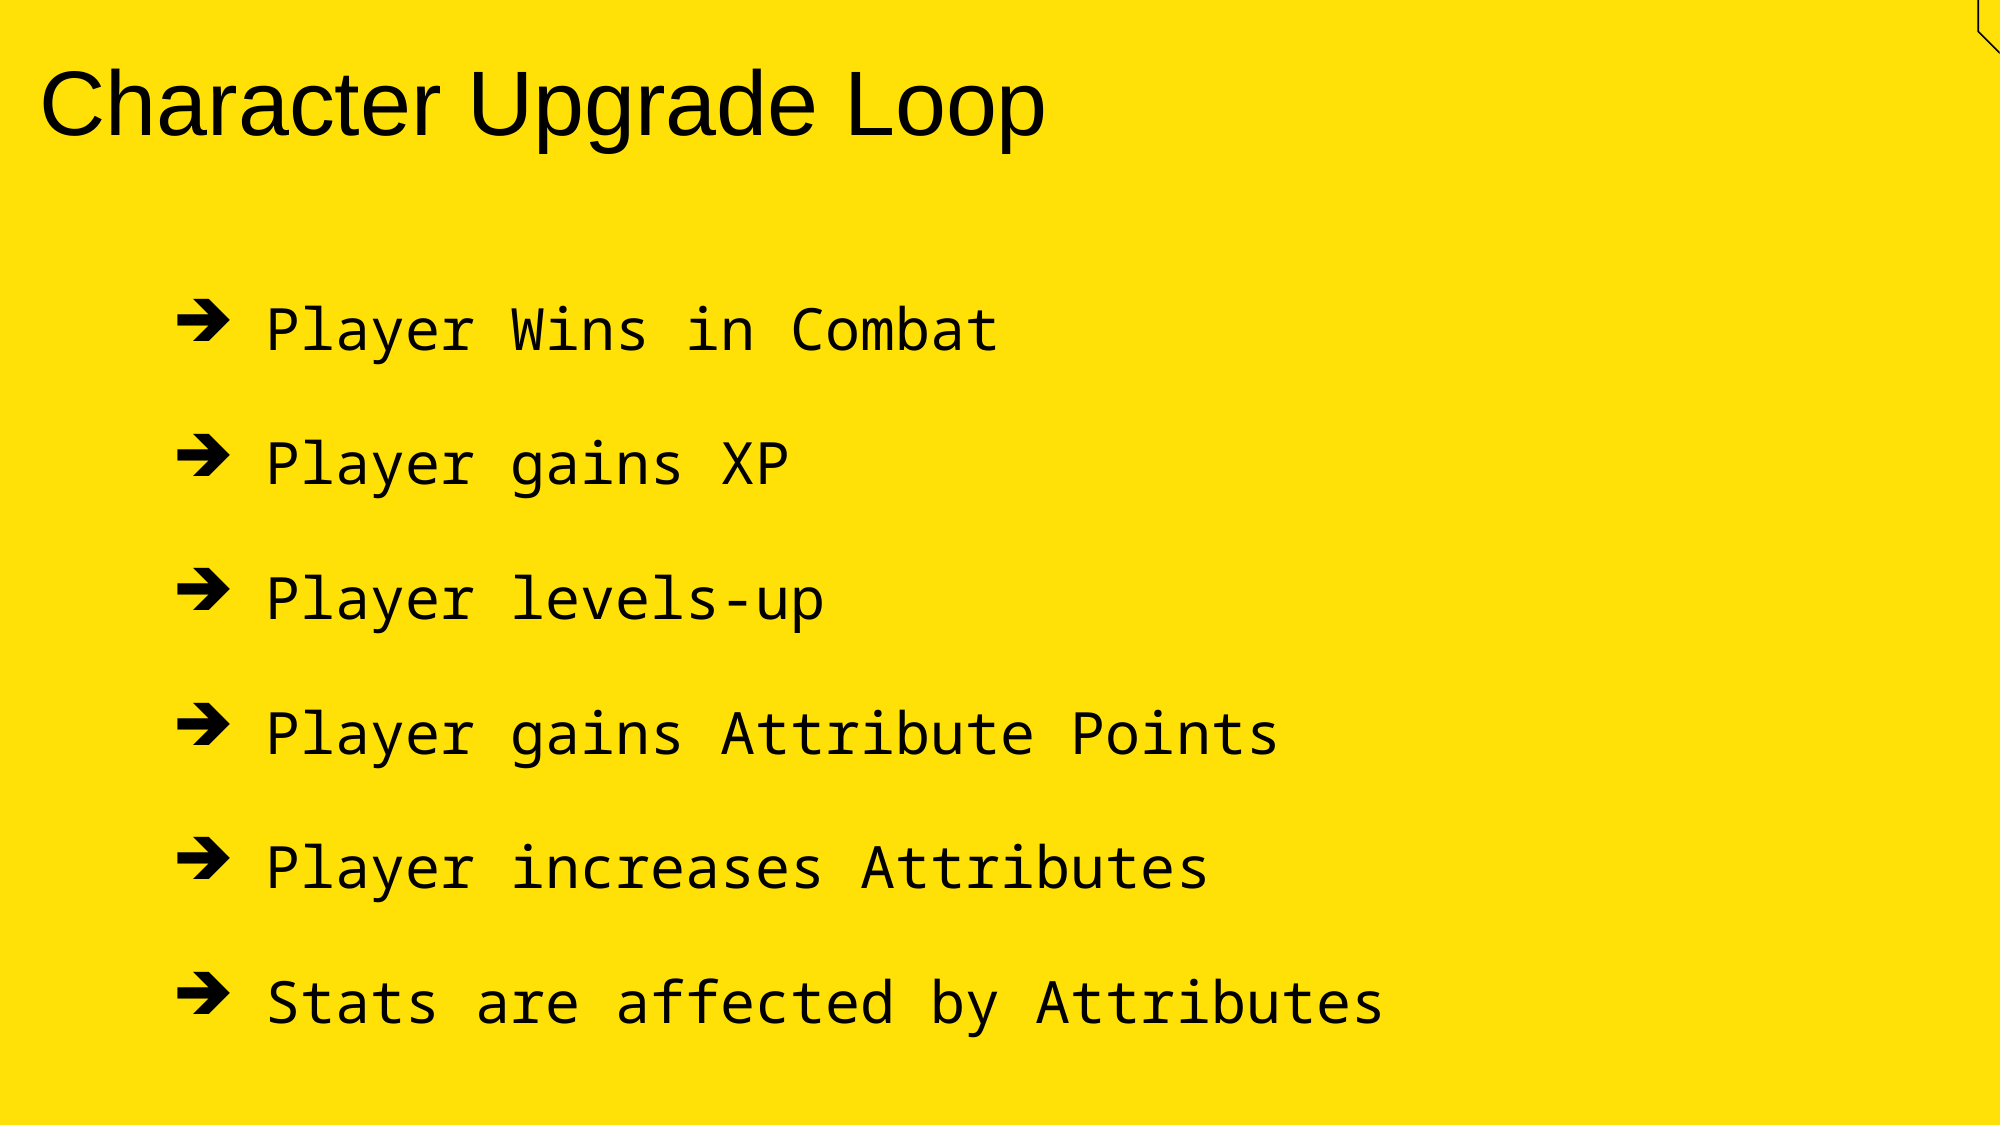

Character Upgrade Loop
 Player Wins in Combat
 Player gains XP
 Player levels-up
 Player gains Attribute Points
 Player increases Attributes
 Stats are affected by Attributes